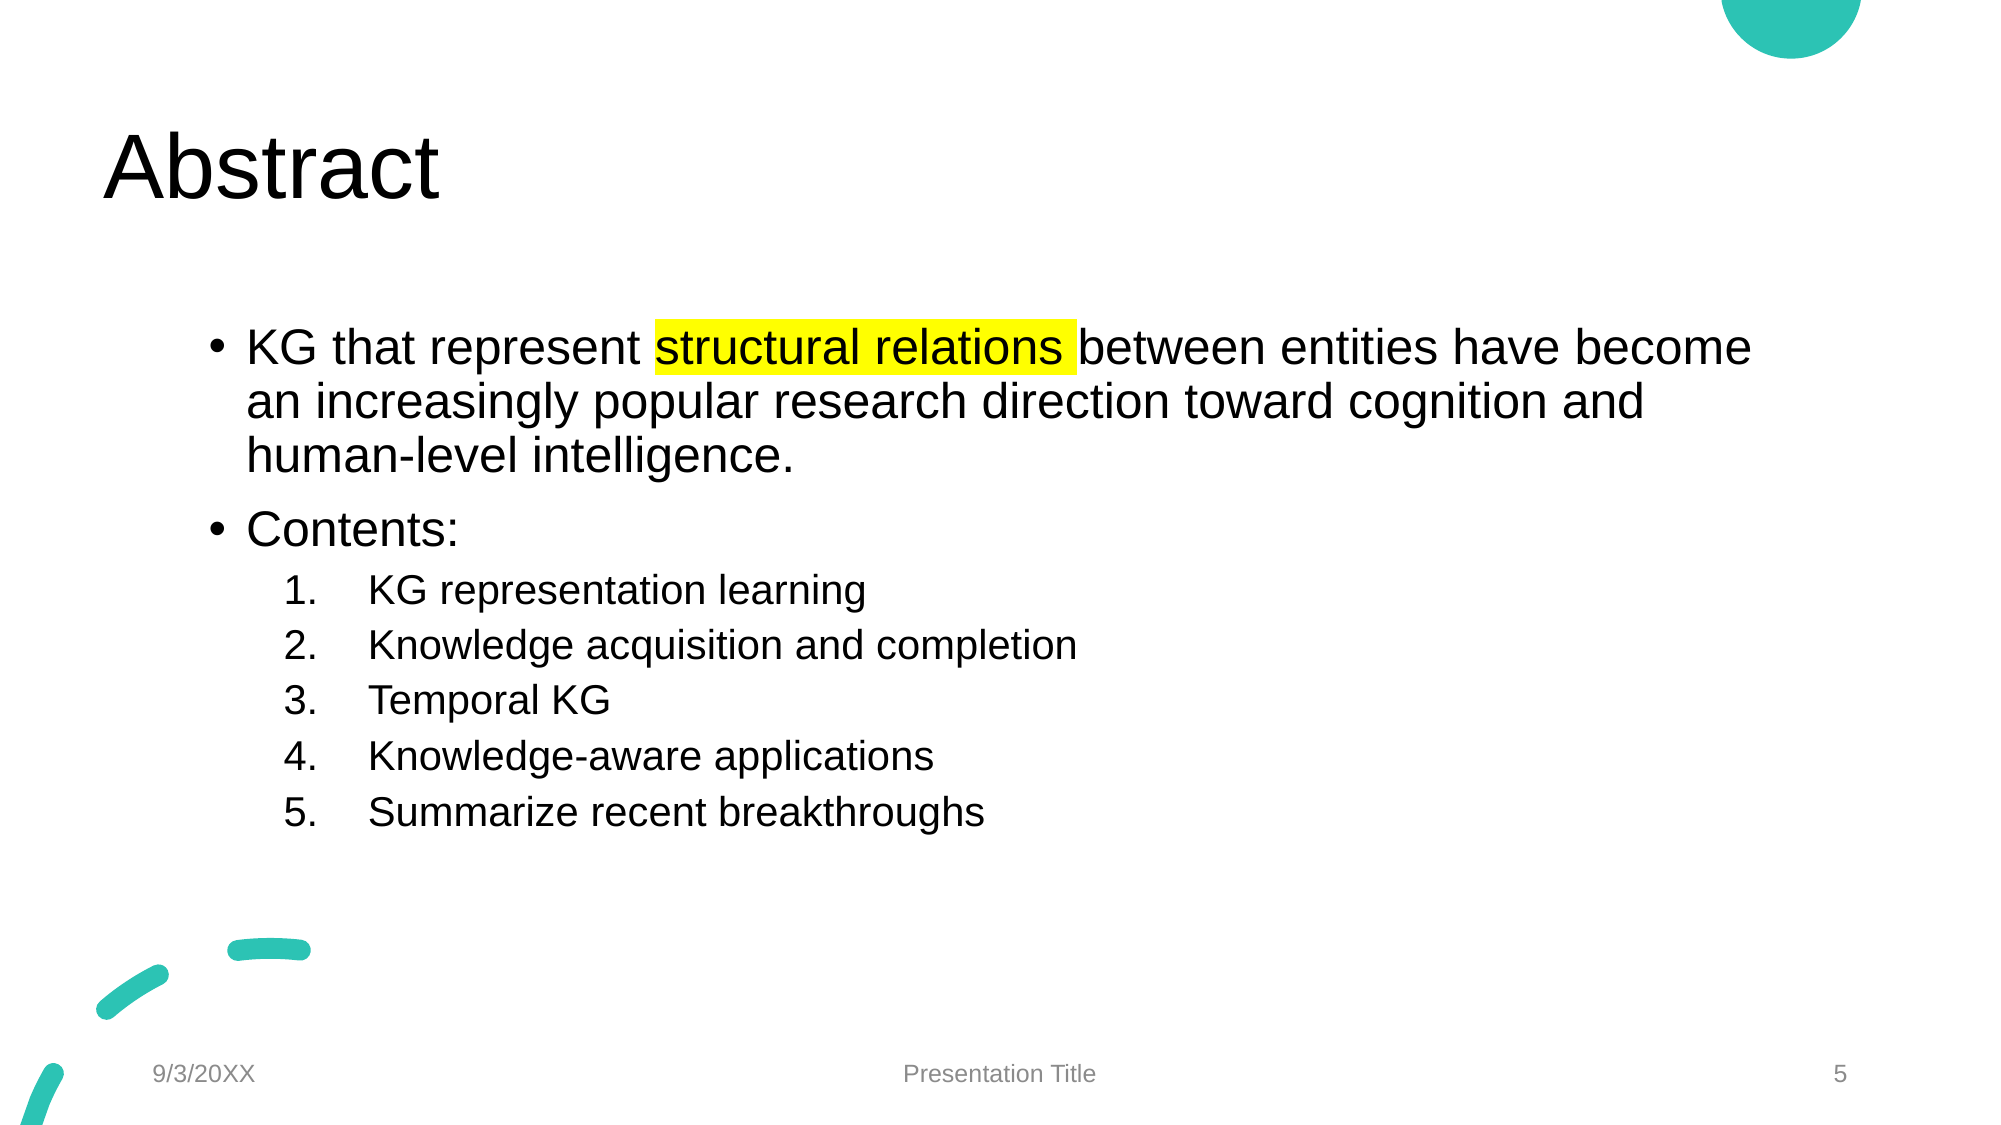

# Abstract
KG that represent structural relations between entities have become an increasingly popular research direction toward cognition and human-level intelligence.
Contents:
KG representation learning
Knowledge acquisition and completion
Temporal KG
Knowledge-aware applications
Summarize recent breakthroughs
9/3/20XX
Presentation Title
5